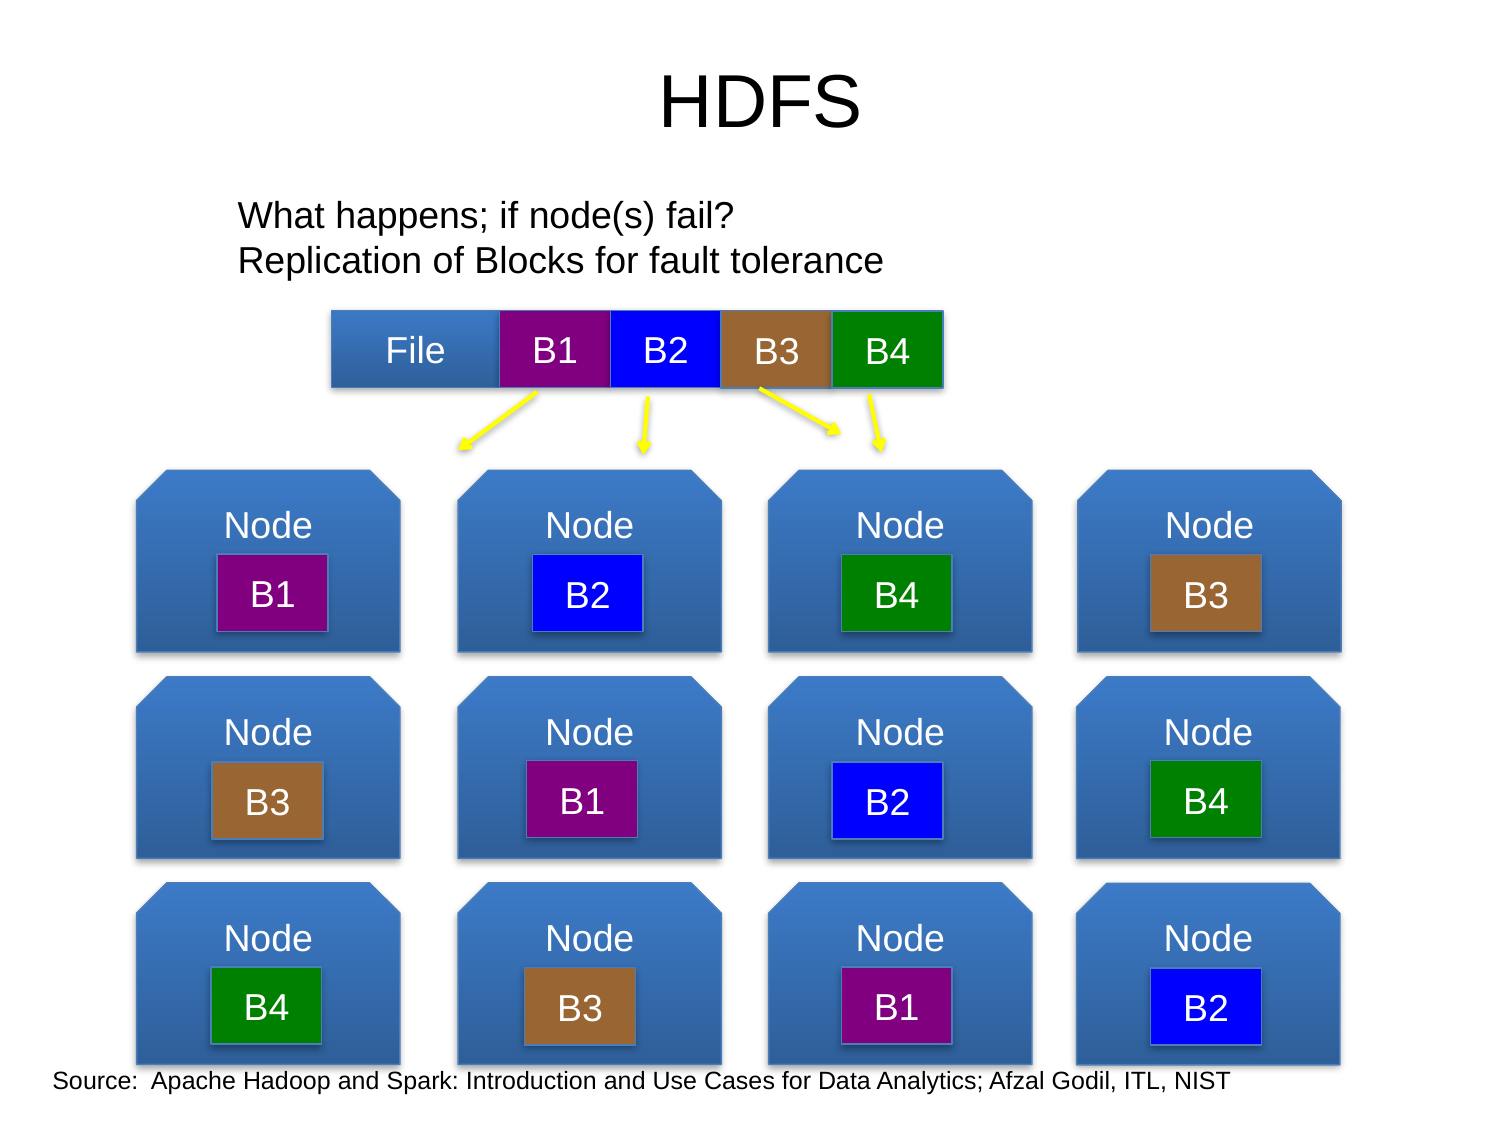

# HDFS
What happens; if node(s) fail?
Replication of Blocks for fault tolerance
File
B1
B2
B3
B4
Node

Node

Node

Node

B1
B2
B4
B3
Node

Node

Node

Node

B1
B1
B4
B3
B2
Node

Node

Node

Node

B1
B4
B3
B2
Source:  Apache Hadoop and Spark: Introduction and Use Cases for Data Analytics; Afzal Godil, ITL, NIST